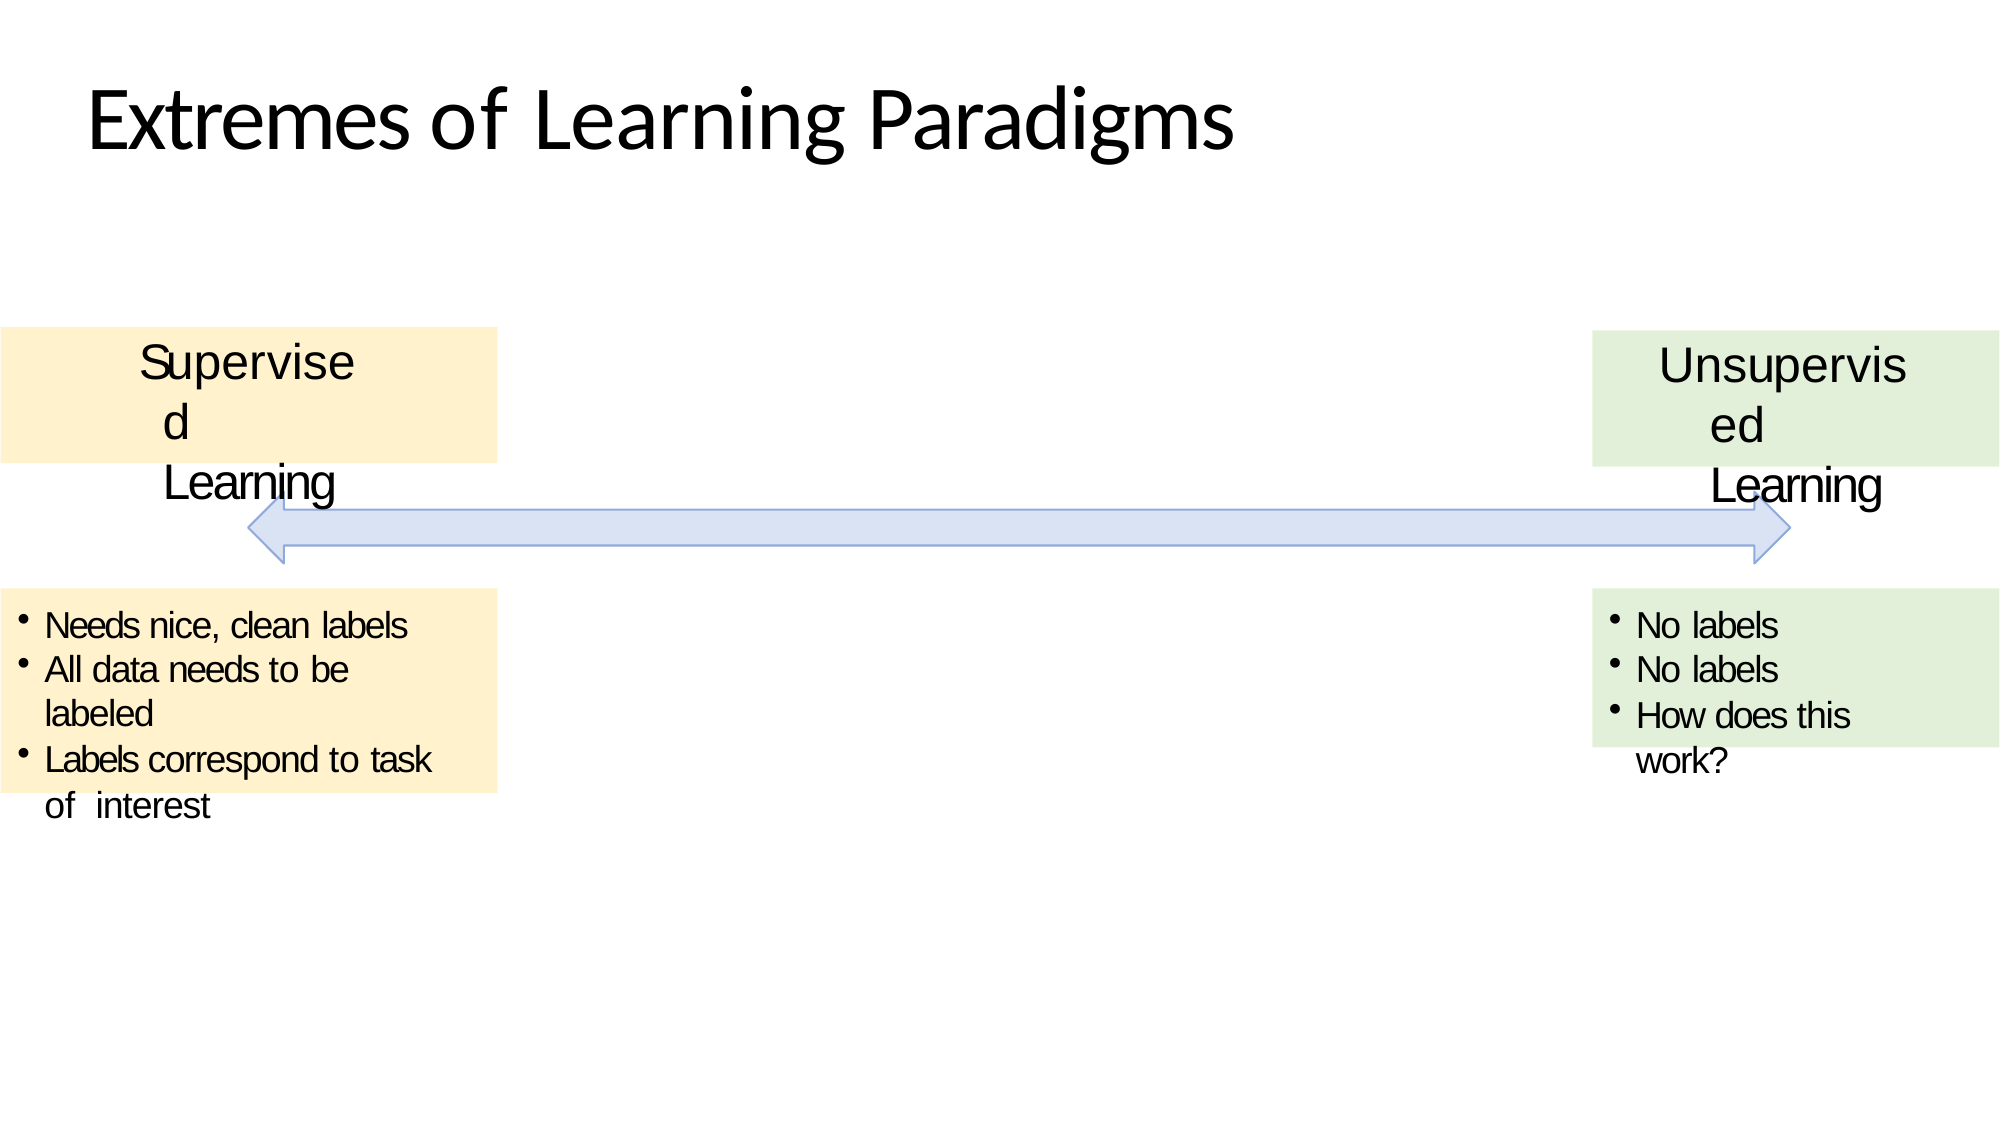

# Extremes of Learning Paradigms

Supervised  Learning

Unsupervised  Learning

Needs nice, clean labels
All data needs to be labeled
Labels correspond to task of  interest
No labels
No labels
How does this work?